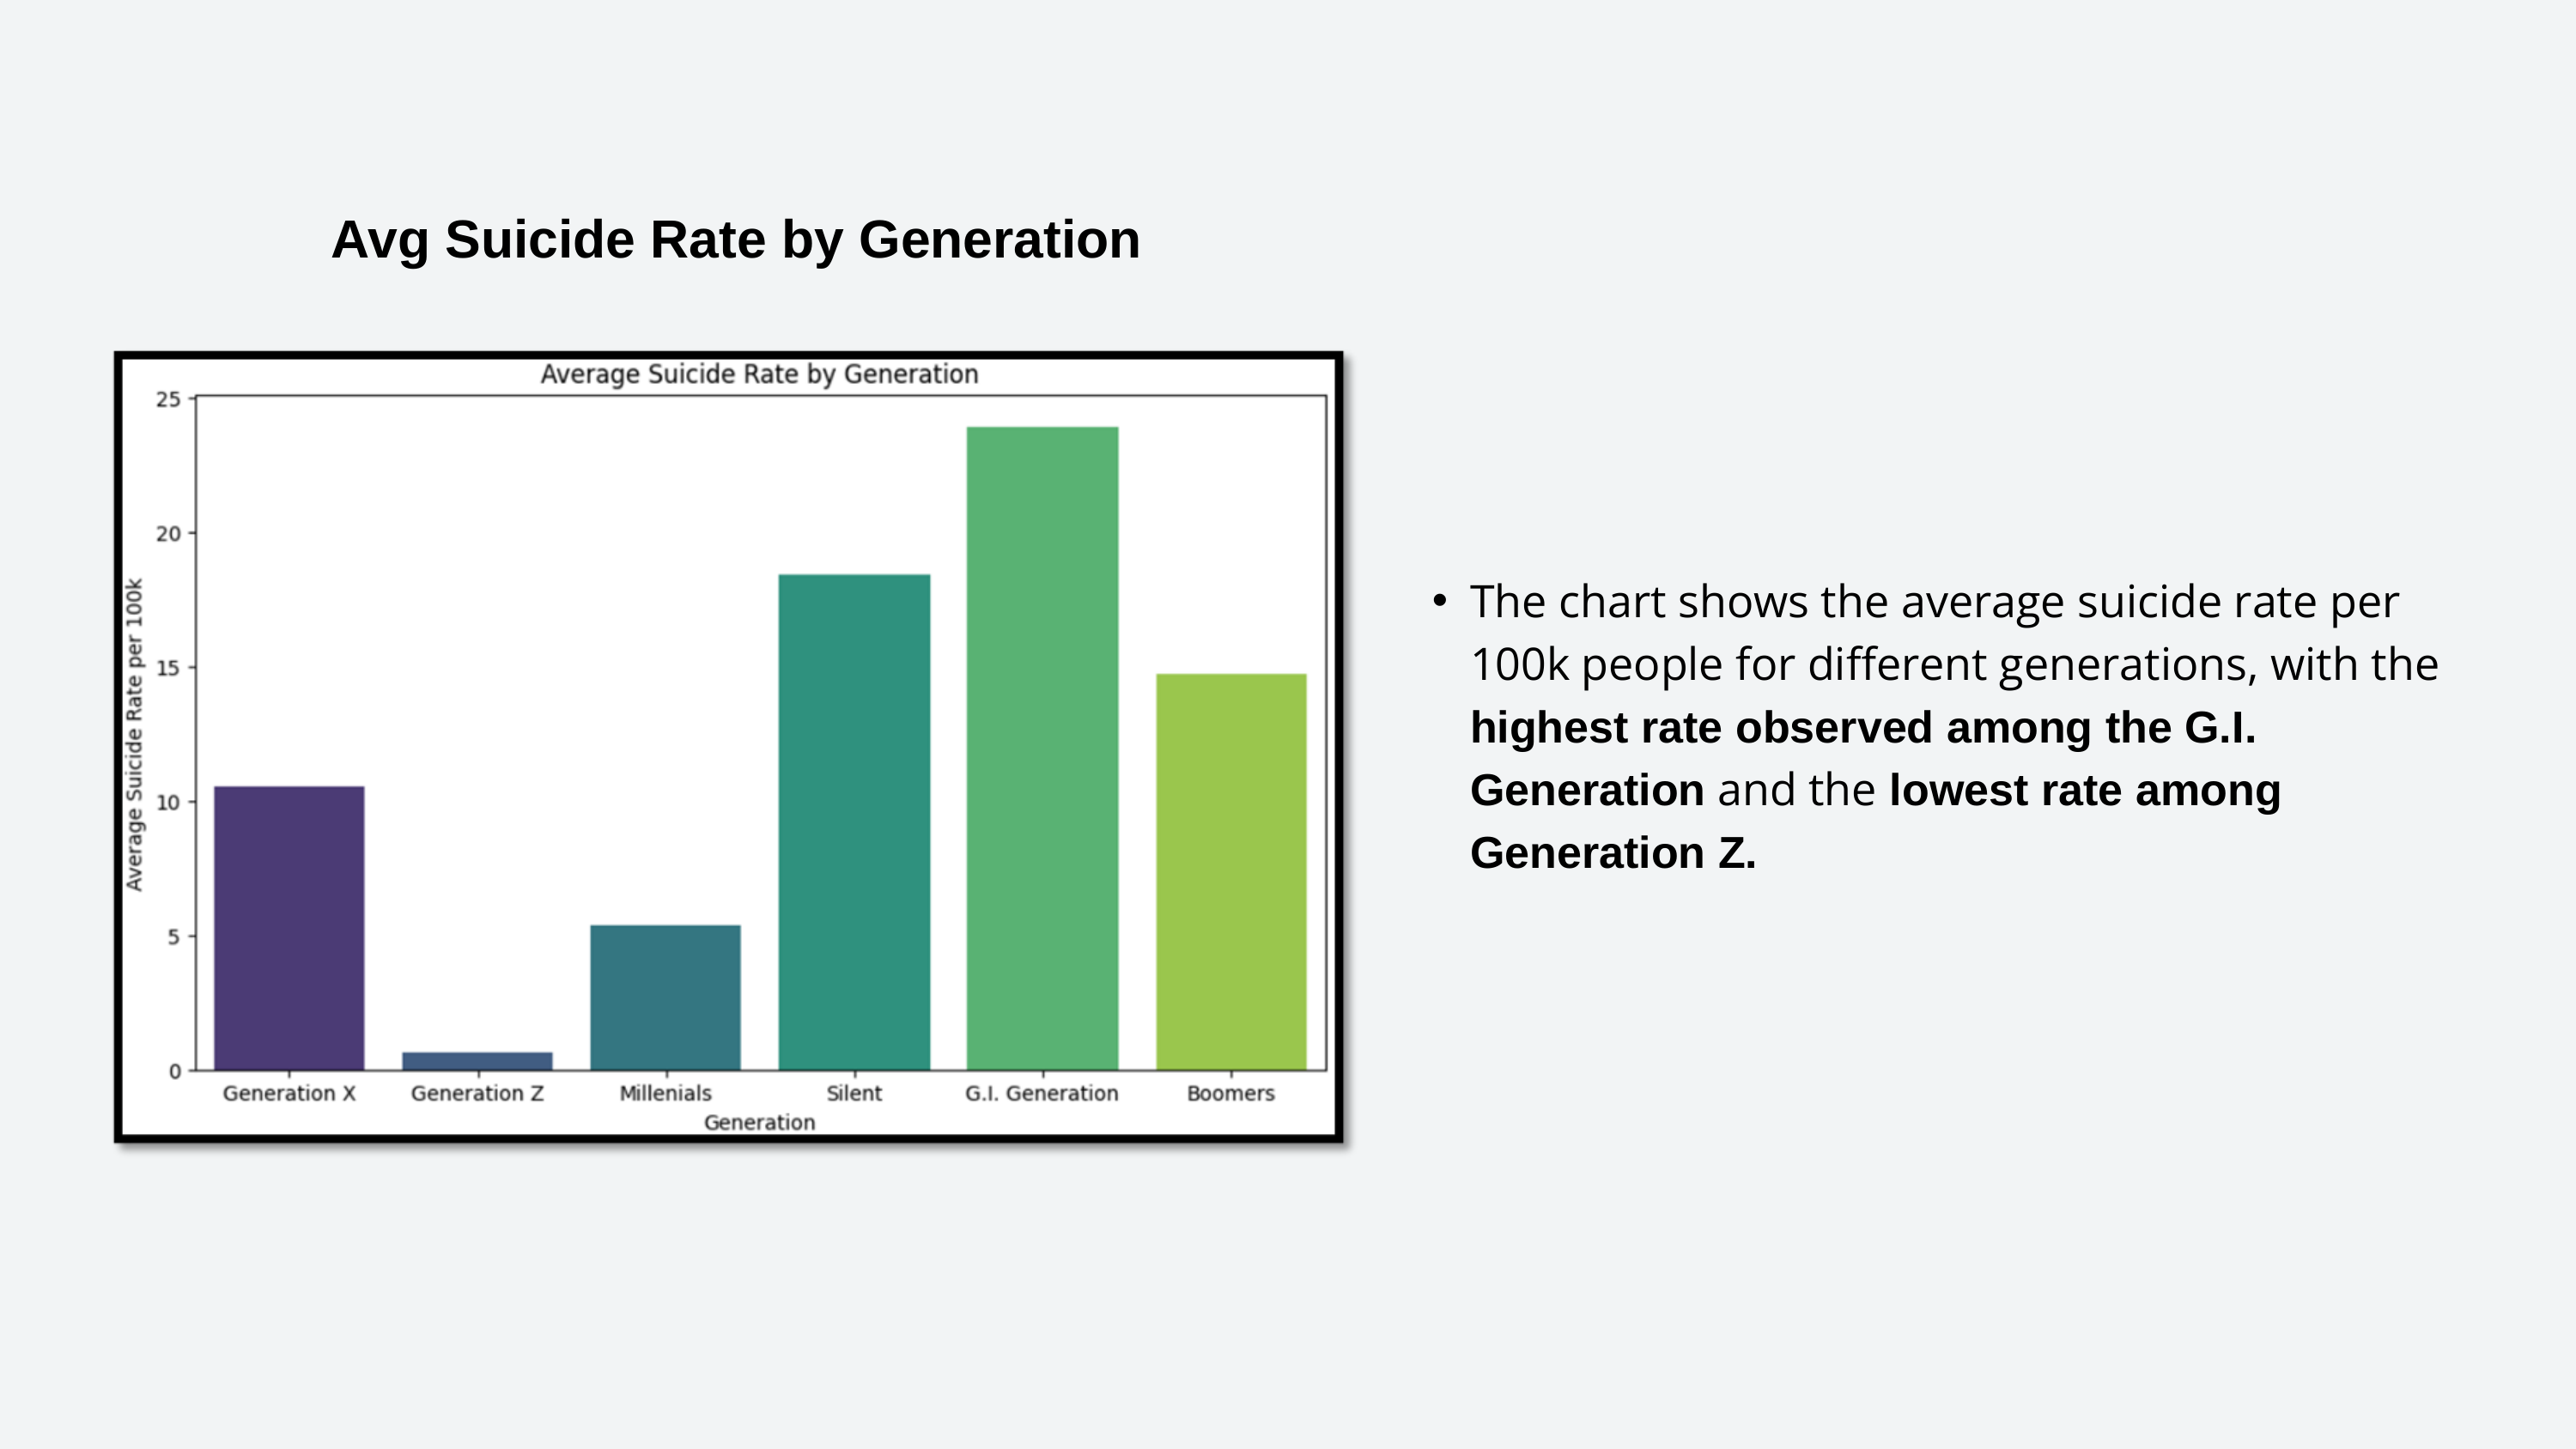

Avg Suicide Rate by Generation

The chart shows the average suicide rate per 100k people for different generations, with the highest rate observed among the G.I. Generation and the lowest rate among Generation Z.